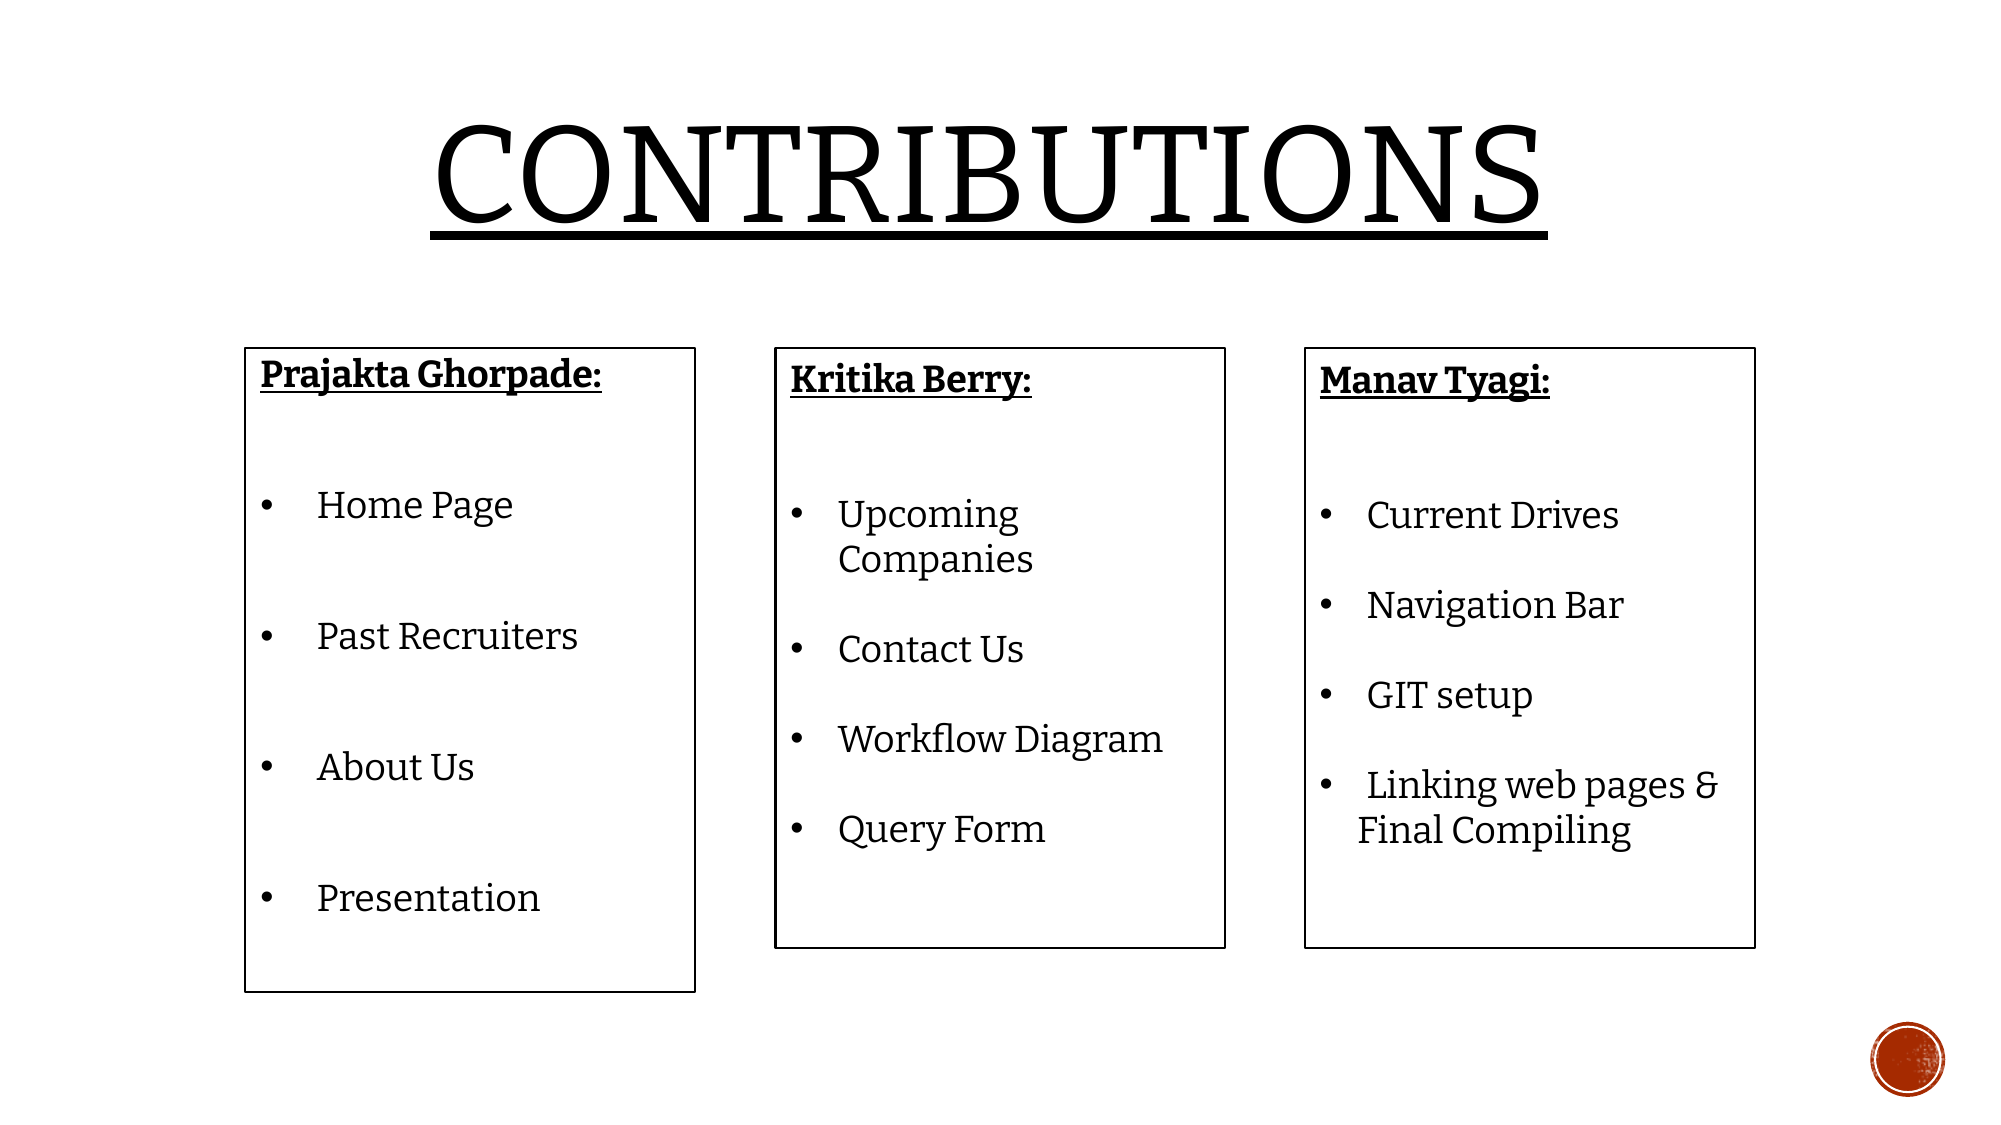

# contributions
Kritika Berry:

Upcoming Companies

Contact Us

Workflow Diagram

Query Form

Prajakta Ghorpade:

Home Page

Past Recruiters

About Us

Presentation

Manav Tyagi:

Current Drives

Navigation Bar

GIT setup

Linking web pages &
     Final Compiling